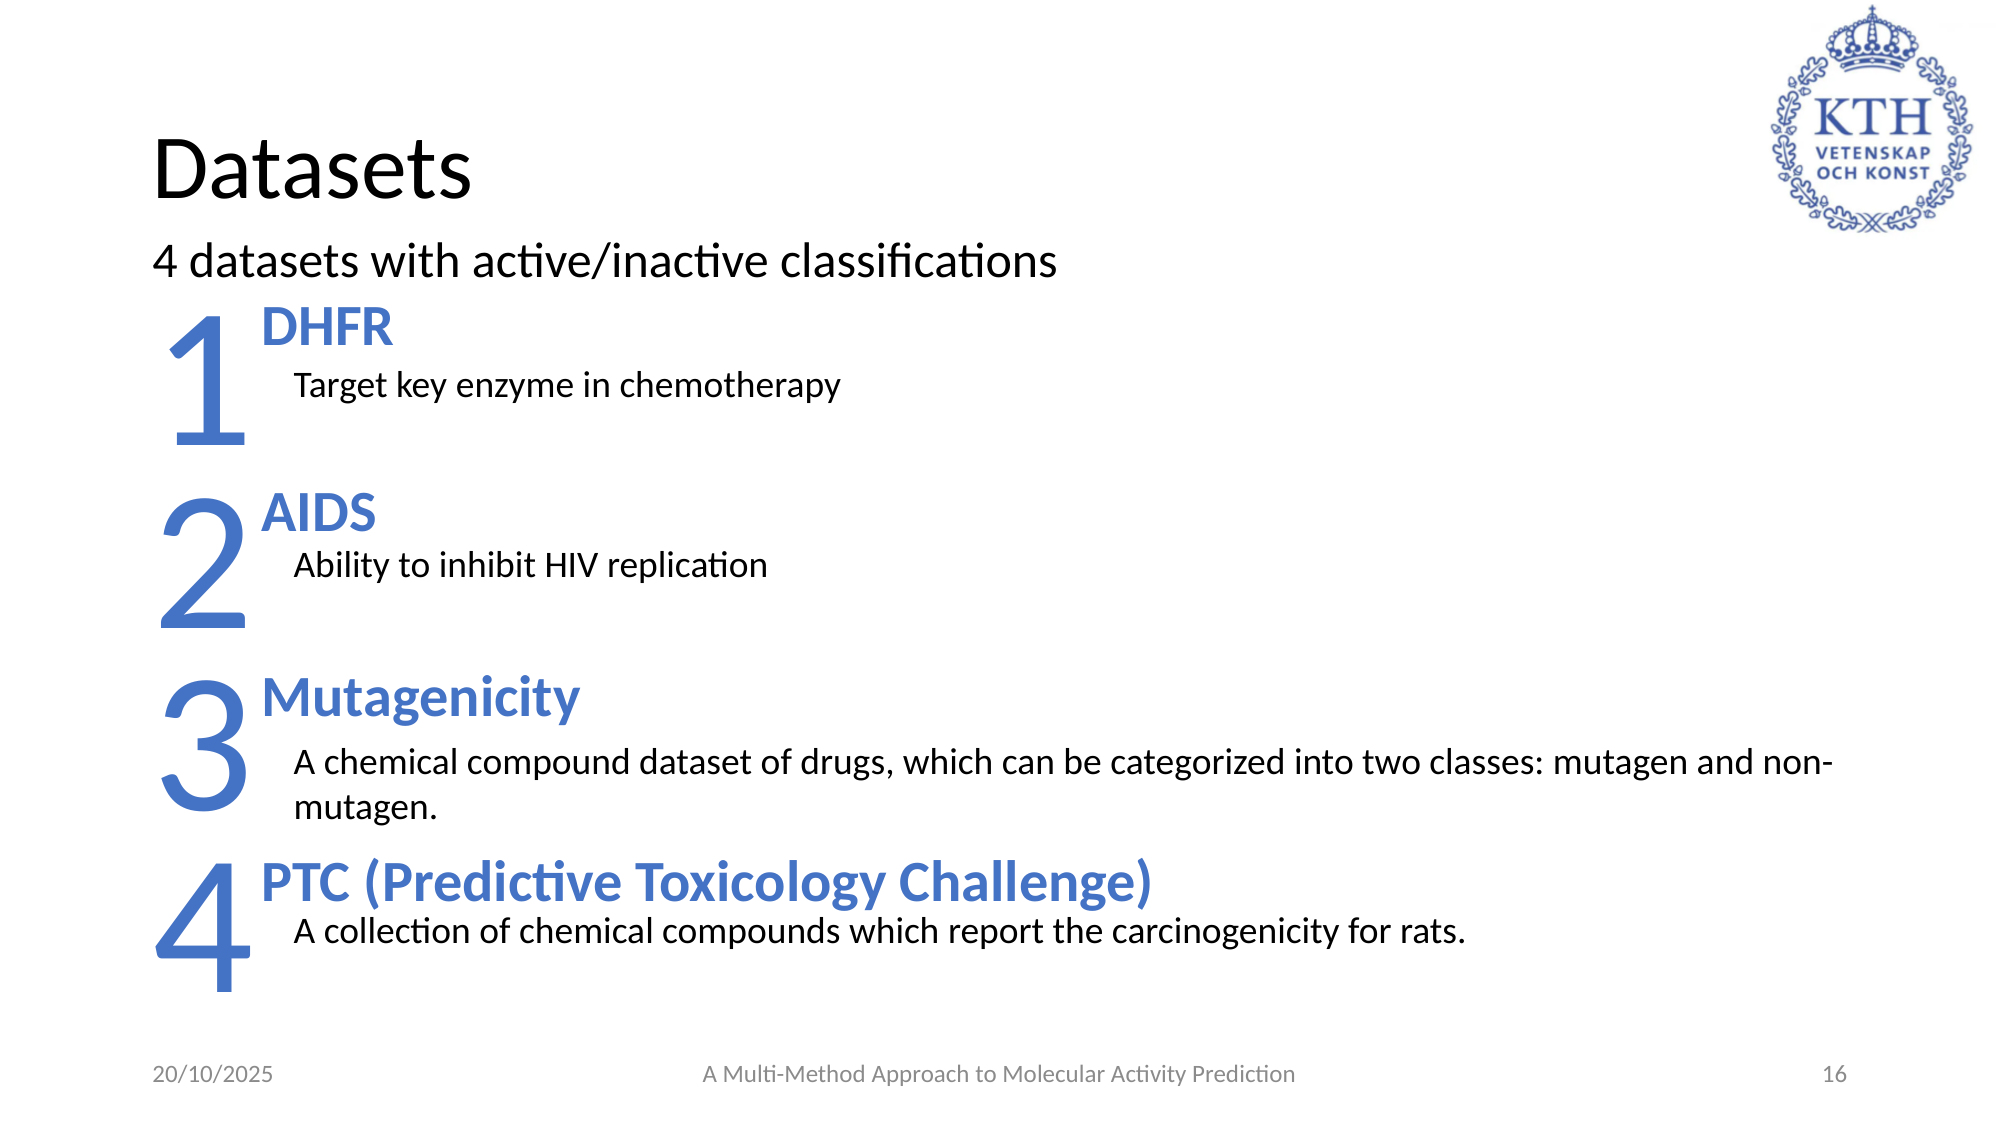

# Datasets
4 datasets with active/inactive classifications
1
DHFR
Target key enzyme in chemotherapy
2
AIDS
Ability to inhibit HIV replication

3
Mutagenicity
A chemical compound dataset of drugs, which can be categorized into two classes: mutagen and non-mutagen.
4
PTC (Predictive Toxicology Challenge)
A collection of chemical compounds which report the carcinogenicity for rats.
20/10/2025
A Multi-Method Approach to Molecular Activity Prediction
16